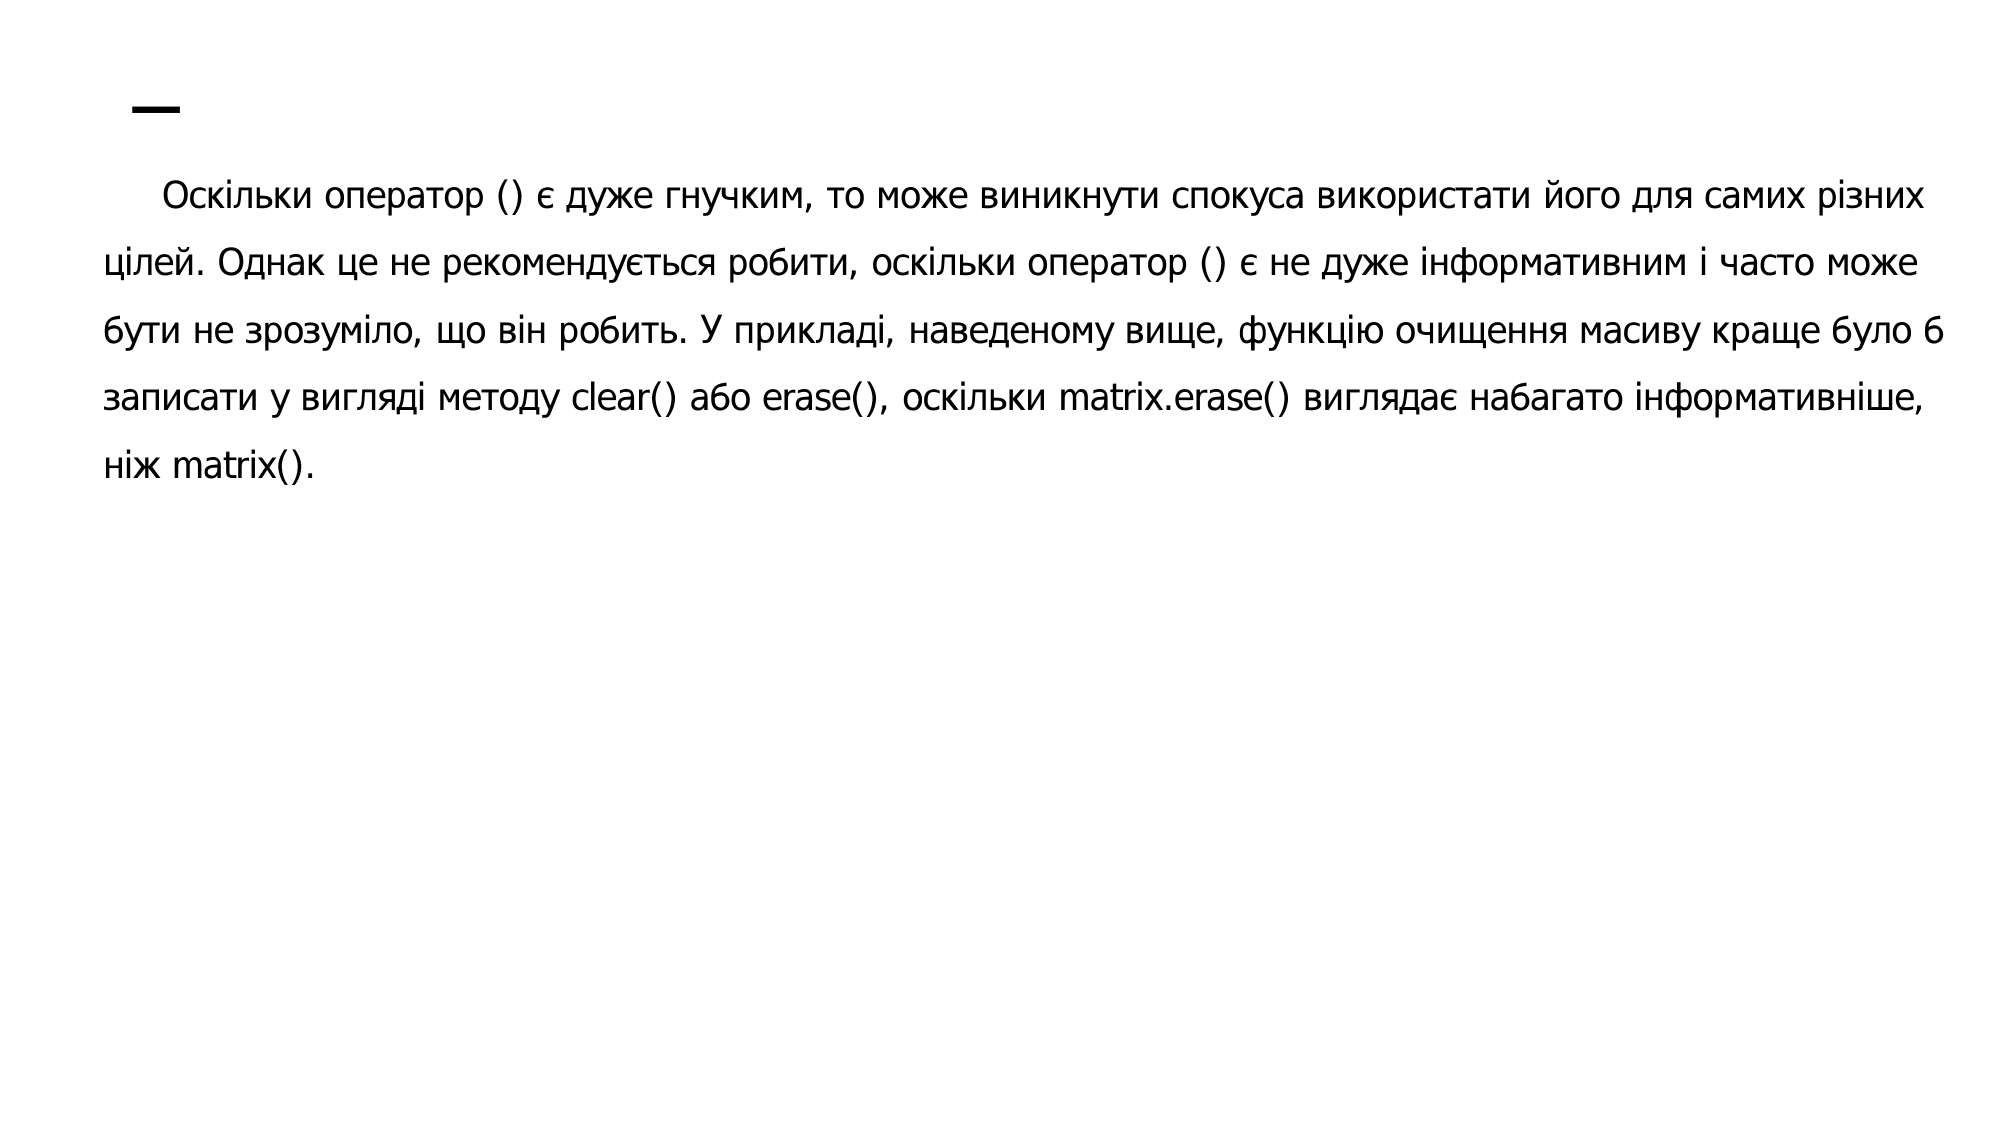

# _
Оскільки оператор () є дуже гнучким, то може виникнути спокуса використати його для самих різних цілей. Однак це не рекомендується робити, оскільки оператор () є не дуже інформативним і часто може бути не зрозуміло, що він робить. У прикладі, наведеному вище, функцію очищення масиву краще було б записати у вигляді методу clear() або erase(), оскільки matrix.erase() виглядає набагато інформативніше, ніж matrix().